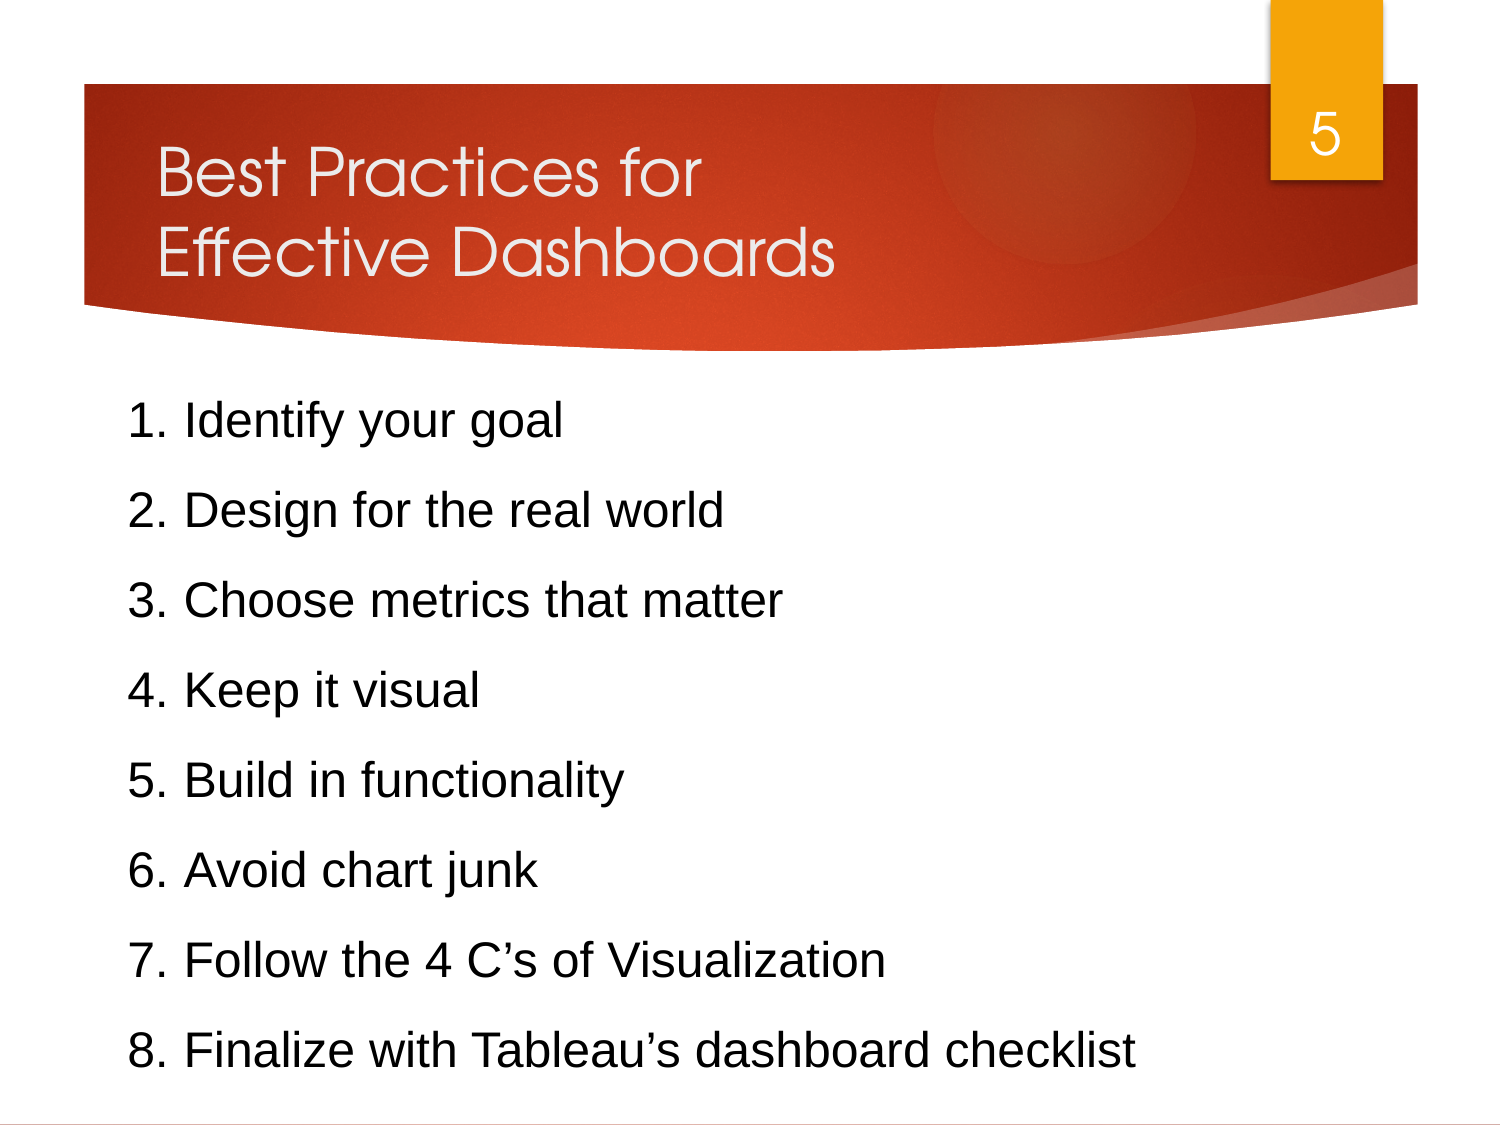

5
# Best Practices for Effective Dashboards
Identify your goal
Design for the real world
Choose metrics that matter
Keep it visual
Build in functionality
Avoid chart junk
Follow the 4 C’s of Visualization
Finalize with Tableau’s dashboard checklist